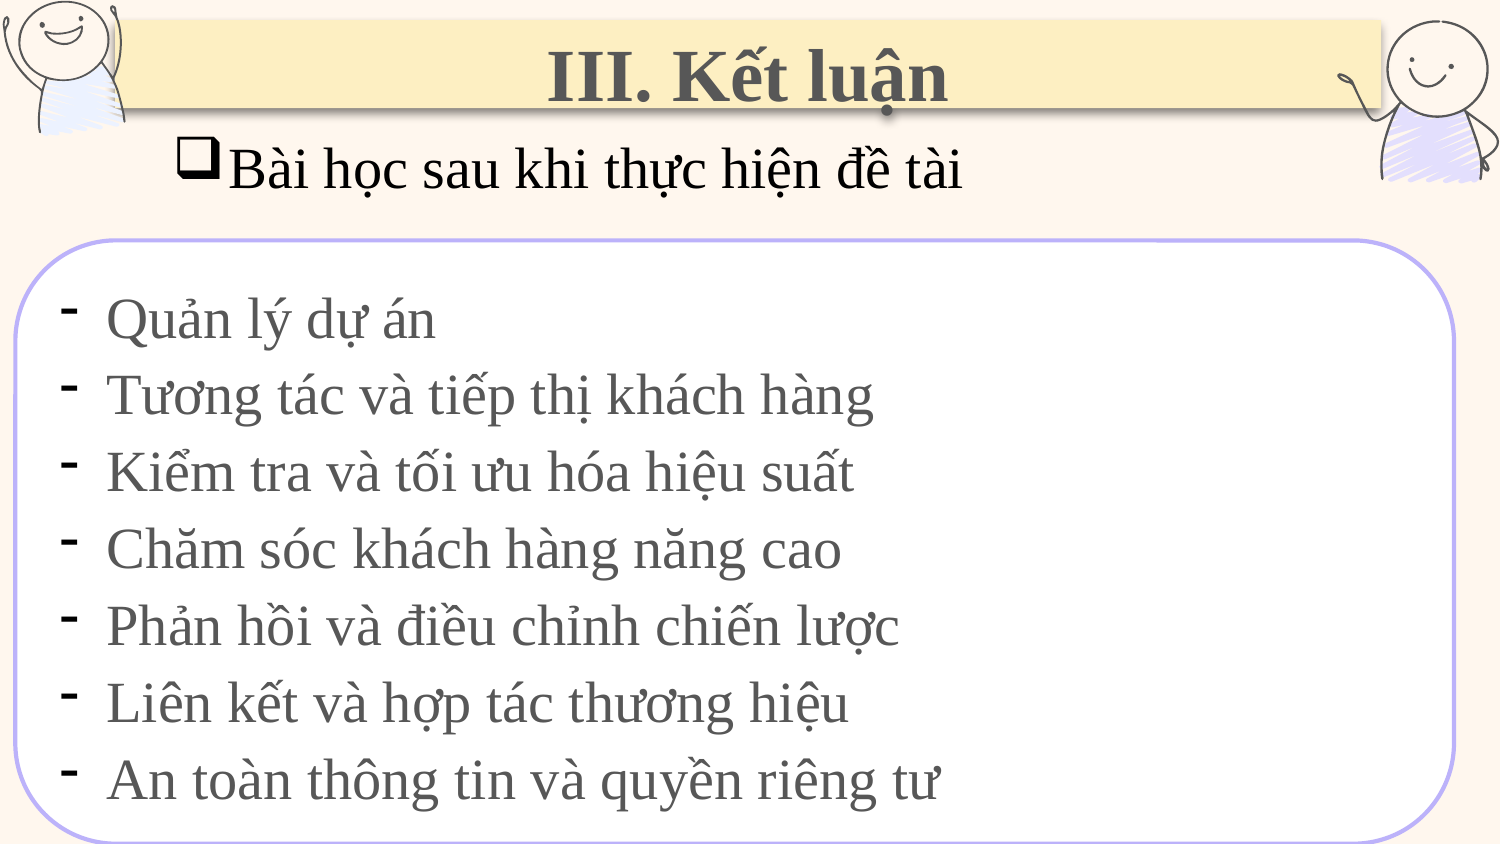

III. Kết luận

Bài học sau khi thực hiện đề tài
Quản lý dự án
Tương tác và tiếp thị khách hàng
Kiểm tra và tối ưu hóa hiệu suất
Chăm sóc khách hàng năng cao
Phản hồi và điều chỉnh chiến lược
Liên kết và hợp tác thương hiệu
An toàn thông tin và quyền riêng tư